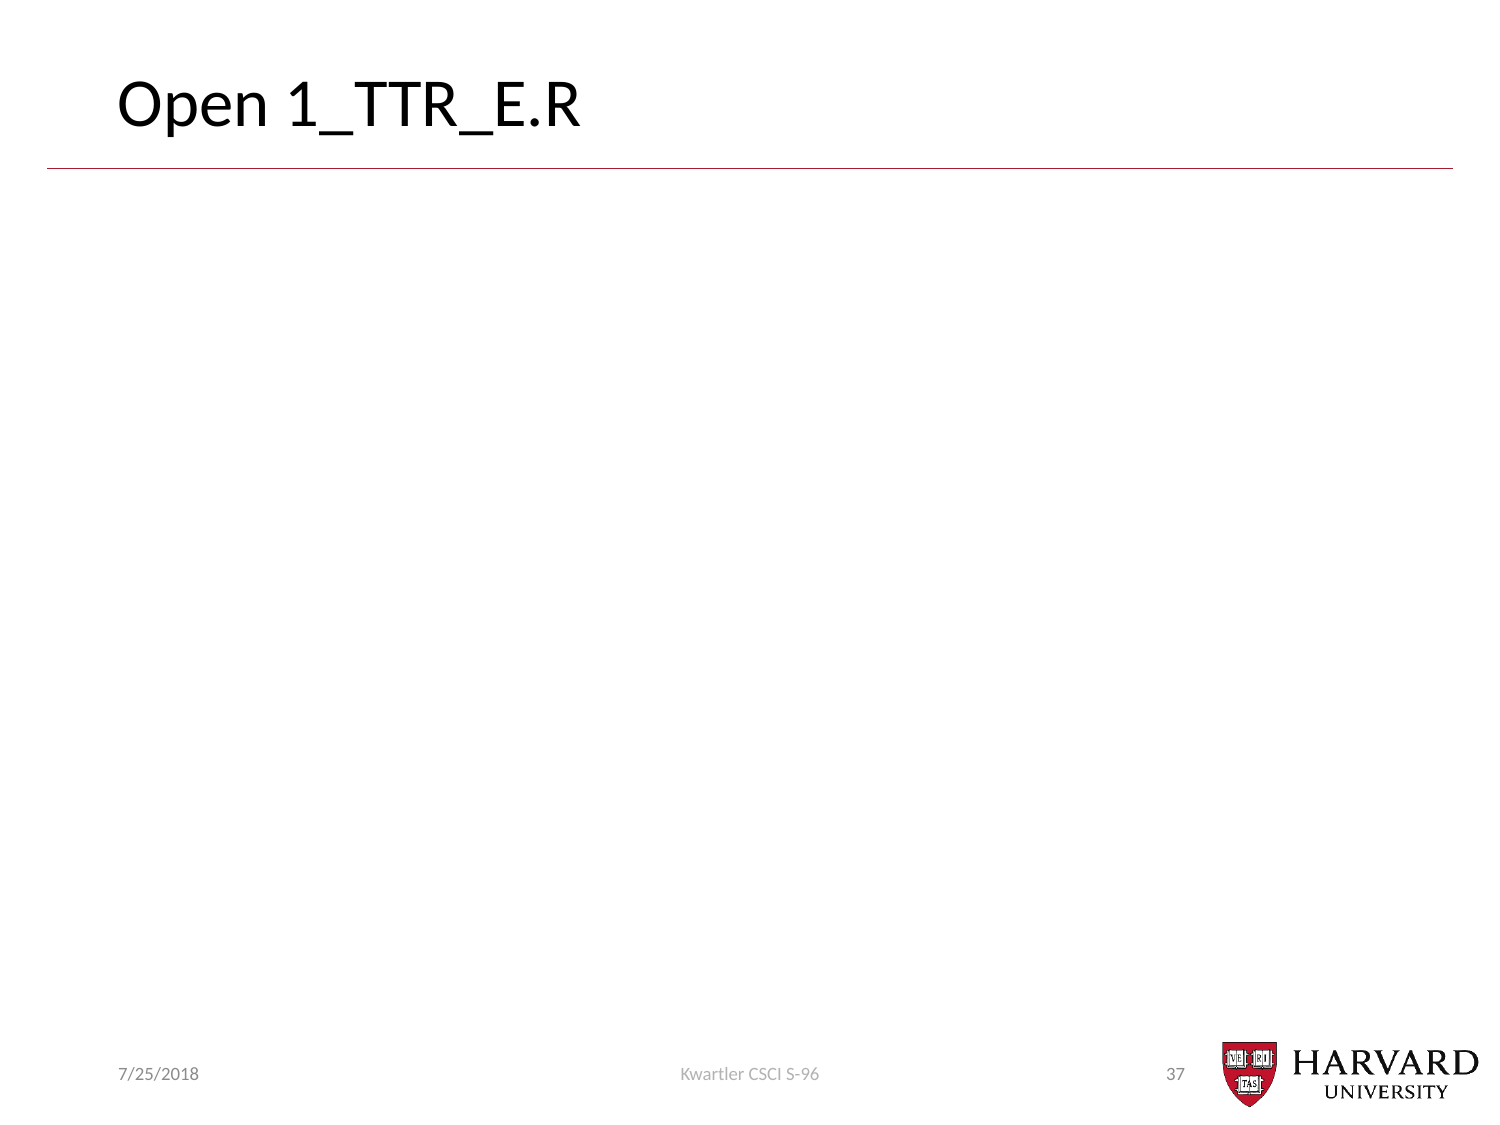

# Open 1_TTR_E.R
7/25/2018
Kwartler CSCI S-96
37